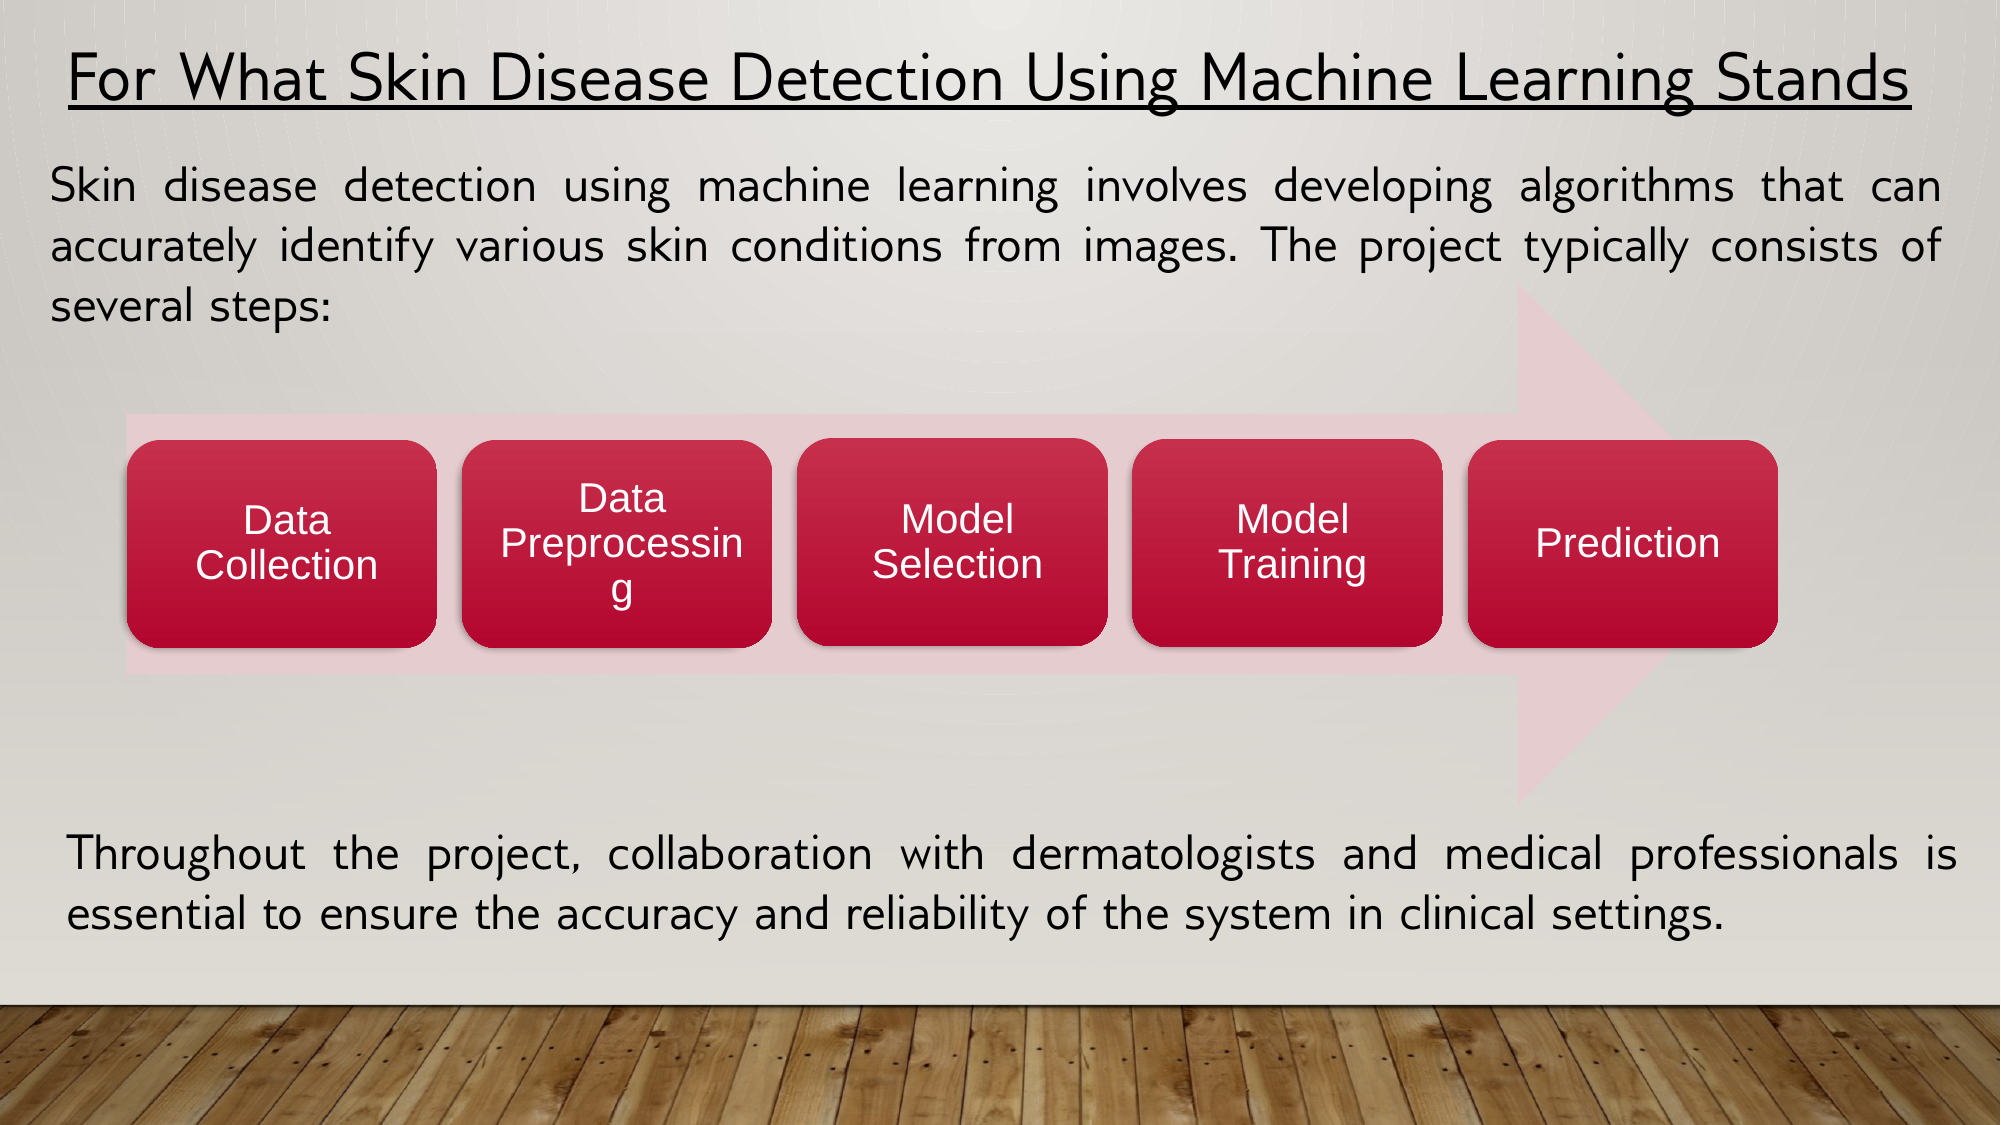

For What Skin Disease Detection Using Machine Learning Stands

Skin disease detection using machine learning involves developing algorithms that can accurately identify various skin conditions from images. The project typically consists of several steps:
Data Collection
Data Preprocessing
Model Selection
Model Training
Prediction

Throughout the project, collaboration with dermatologists and medical professionals is essential to ensure the accuracy and reliability of the system in clinical settings.